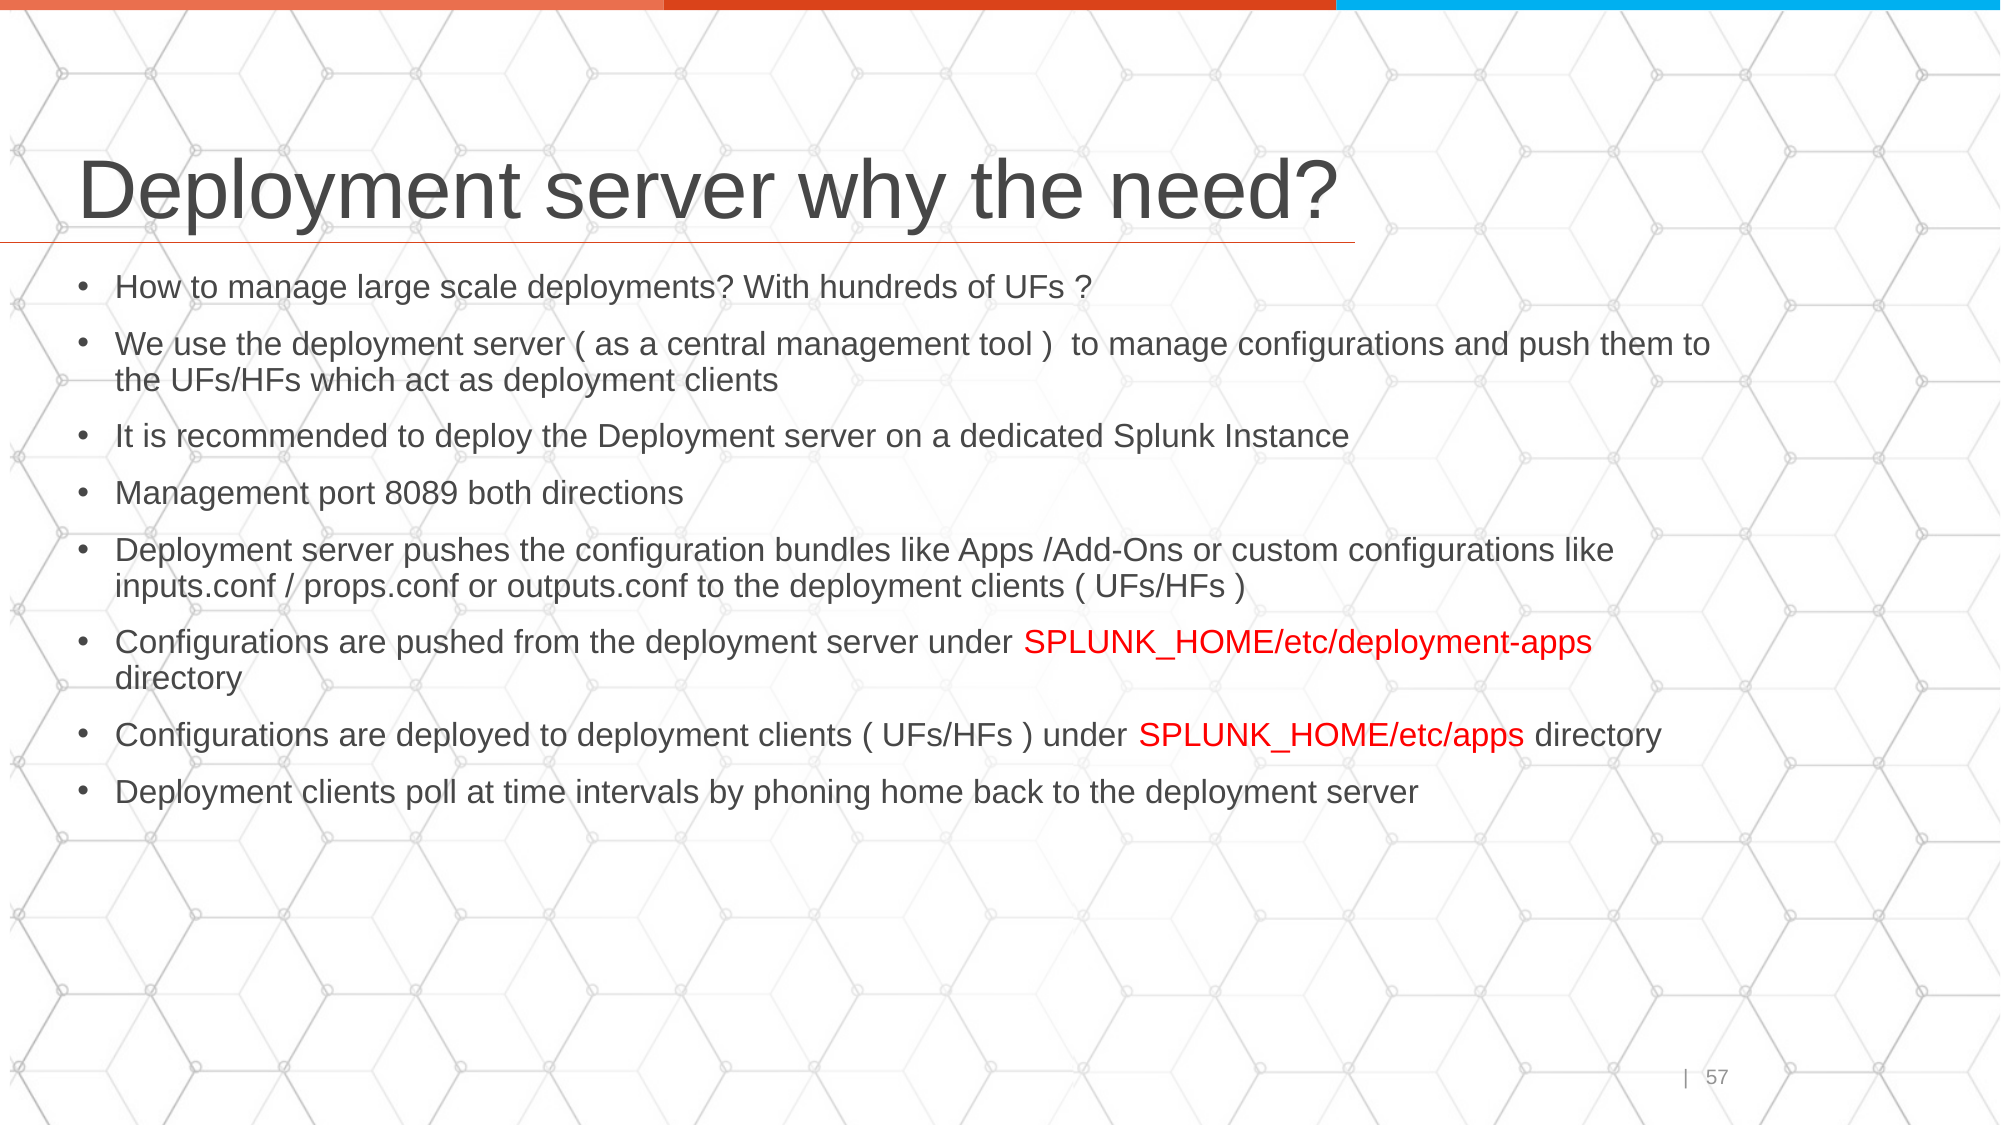

# Deployment server why the need?
How to manage large scale deployments? With hundreds of UFs ?
We use the deployment server ( as a central management tool )  to manage configurations and push them to the UFs/HFs which act as deployment clients
It is recommended to deploy the Deployment server on a dedicated Splunk Instance
Management port 8089 both directions
Deployment server pushes the configuration bundles like Apps /Add-Ons or custom configurations like inputs.conf / props.conf or outputs.conf to the deployment clients ( UFs/HFs )
Configurations are pushed from the deployment server under SPLUNK_HOME/etc/deployment-apps directory
Configurations are deployed to deployment clients ( UFs/HFs ) under SPLUNK_HOME/etc/apps directory
Deployment clients poll at time intervals by phoning home back to the deployment server
|   57